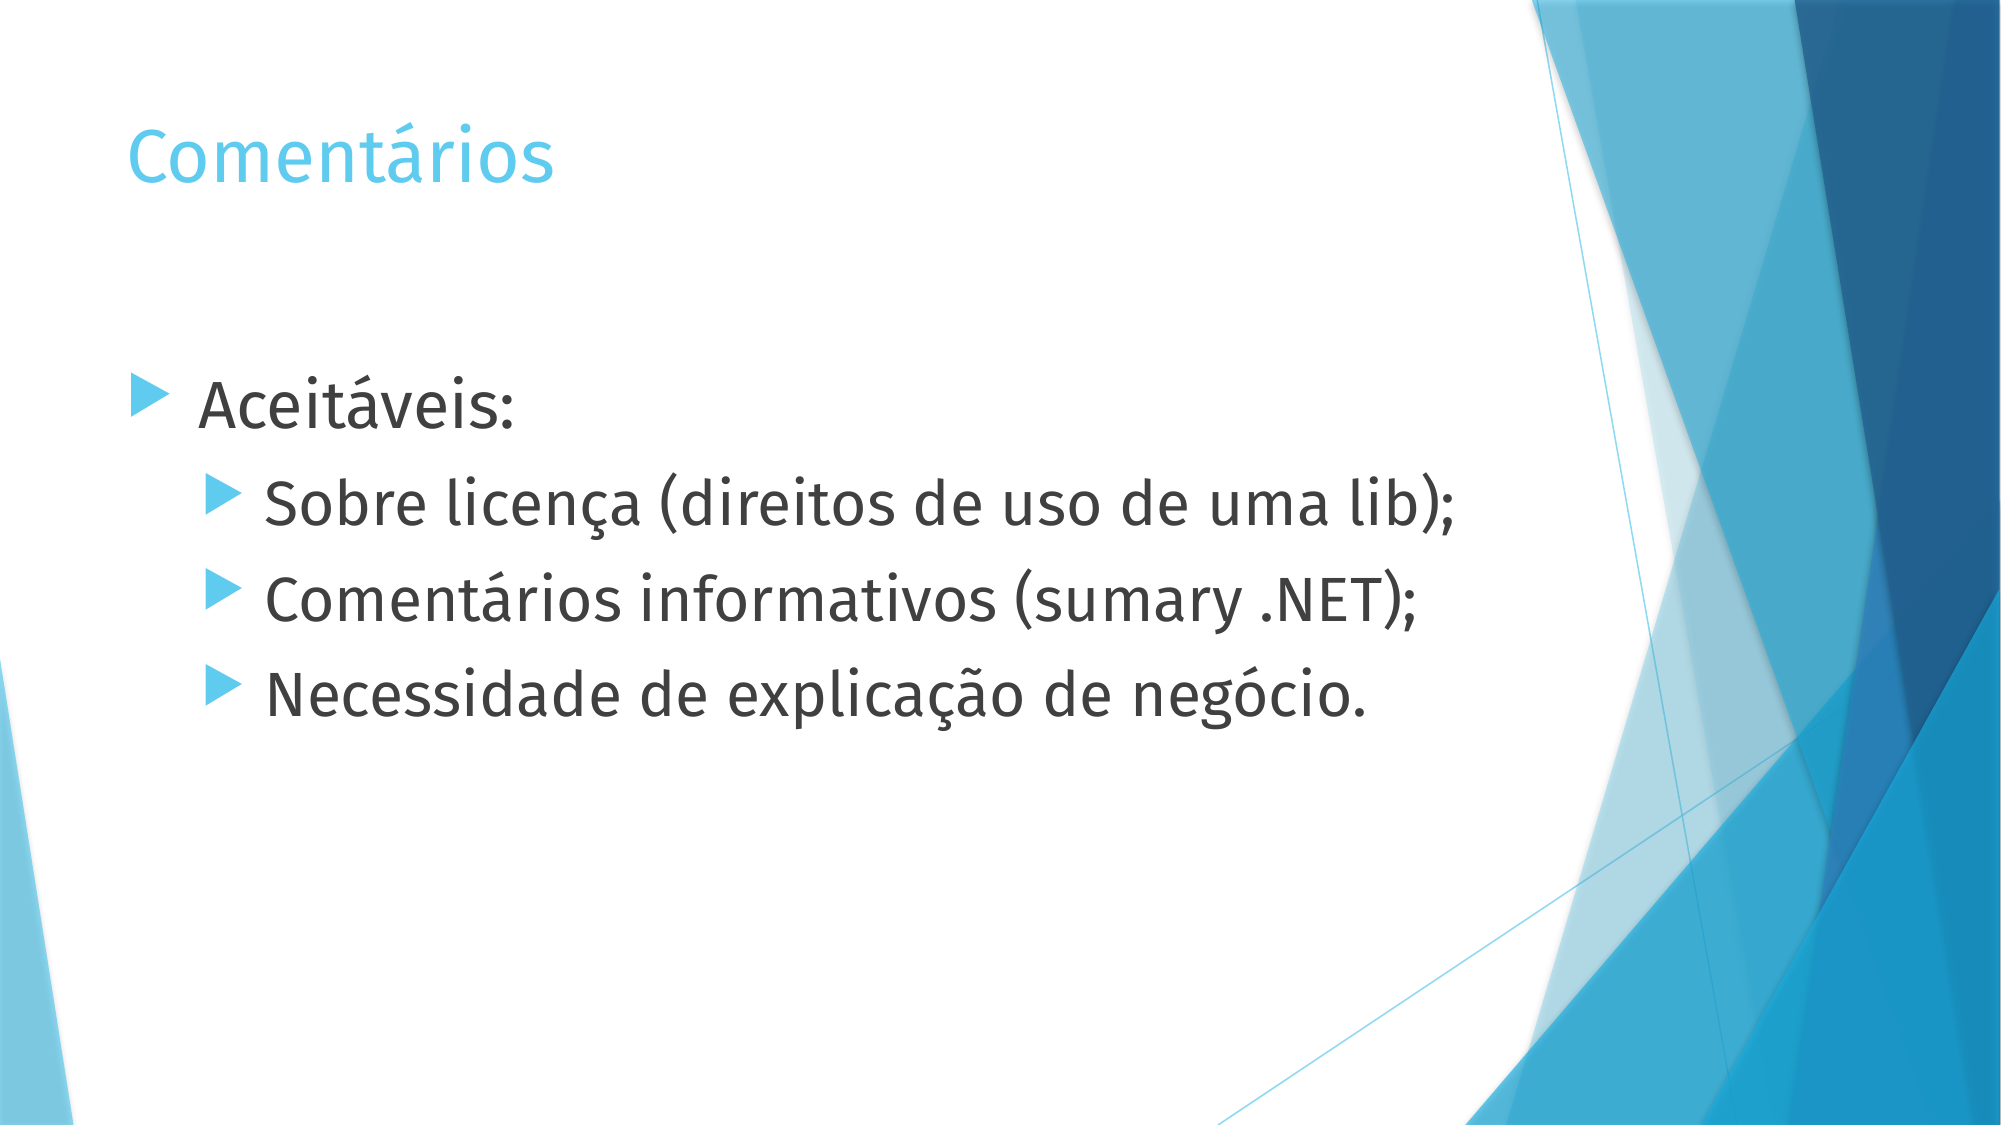

# Comentários
 Aceitáveis:
 Sobre licença (direitos de uso de uma lib);
 Comentários informativos (sumary .NET);
 Necessidade de explicação de negócio.